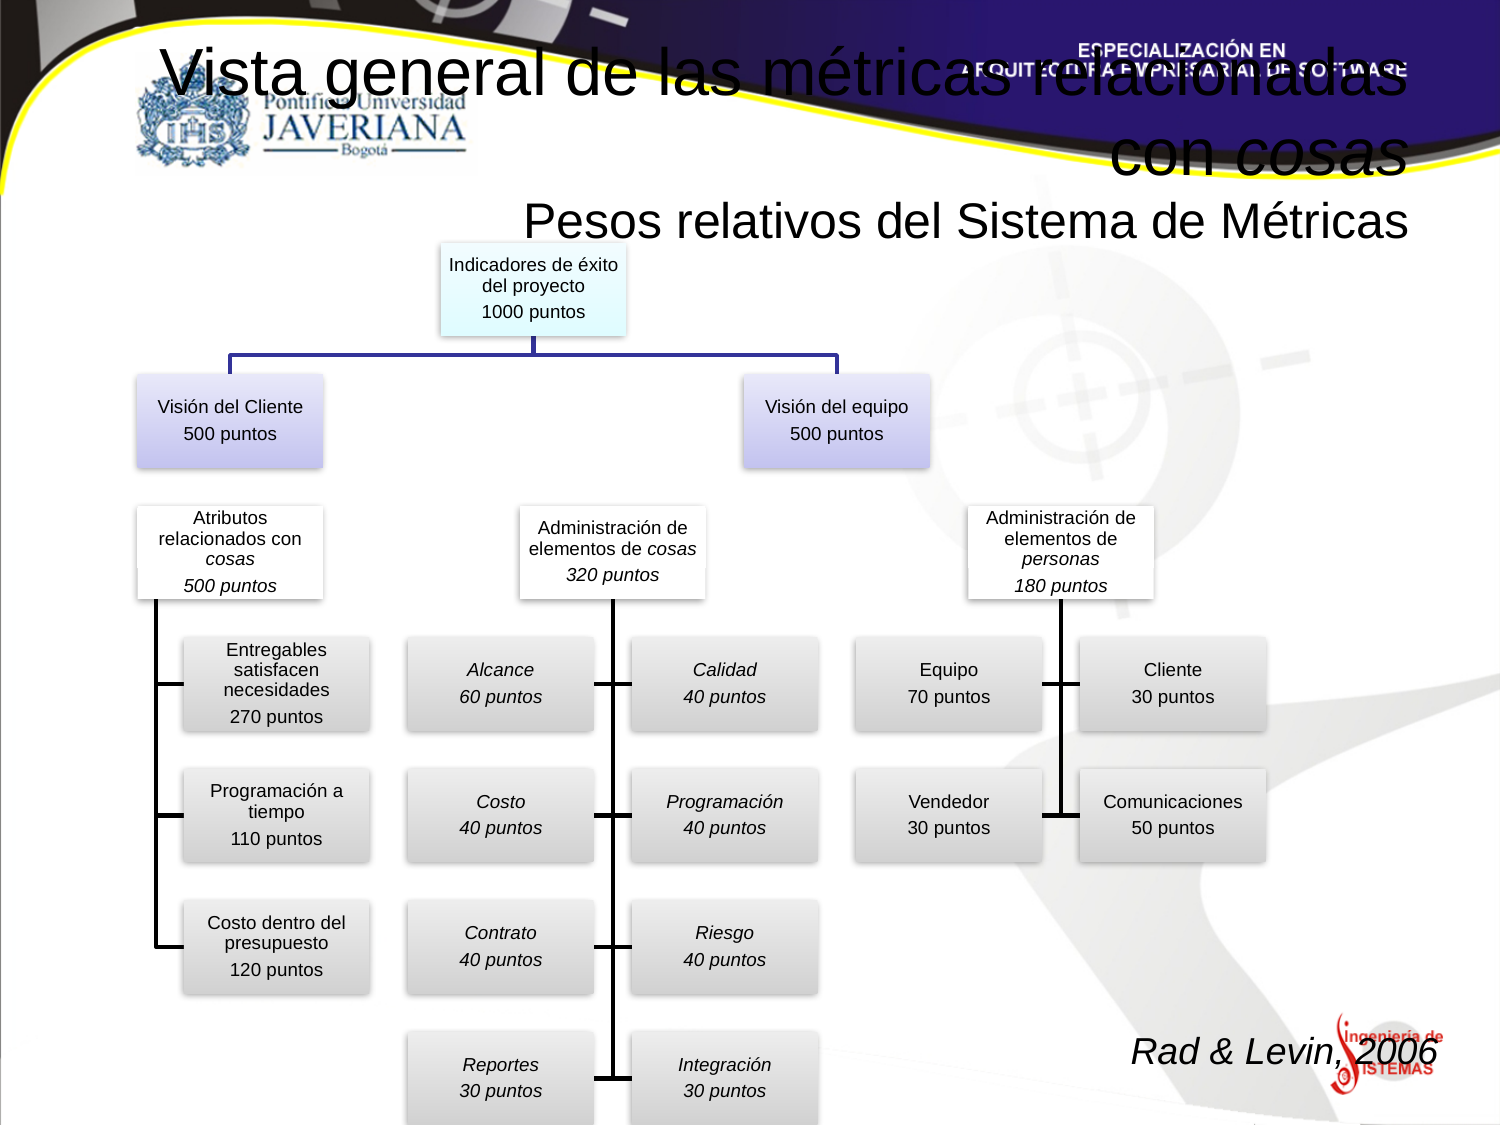

# Vista general de las métricas relacionadas con cosas Pesos relativos del Sistema de Métricas
Indicadores de éxito del proyecto
1000 puntos
Visión del Cliente
500 puntos
Atributos relacionados con cosas
500 puntos
Entregables satisfacen necesidades
270 puntos
Programación a tiempo
110 puntos
Costo dentro del presupuesto
120 puntos
Visión del equipo
500 puntos
Administración de elementos de cosas
320 puntos
Alcance
60 puntos
Calidad
40 puntos
Costo
40 puntos
Programación
40 puntos
Contrato
40 puntos
Riesgo
40 puntos
Reportes
30 puntos
Integración
30 puntos
Administración de elementos de personas
180 puntos
Equipo
70 puntos
Cliente
30 puntos
Vendedor
30 puntos
Comunicaciones
50 puntos
Rad & Levin, 2006